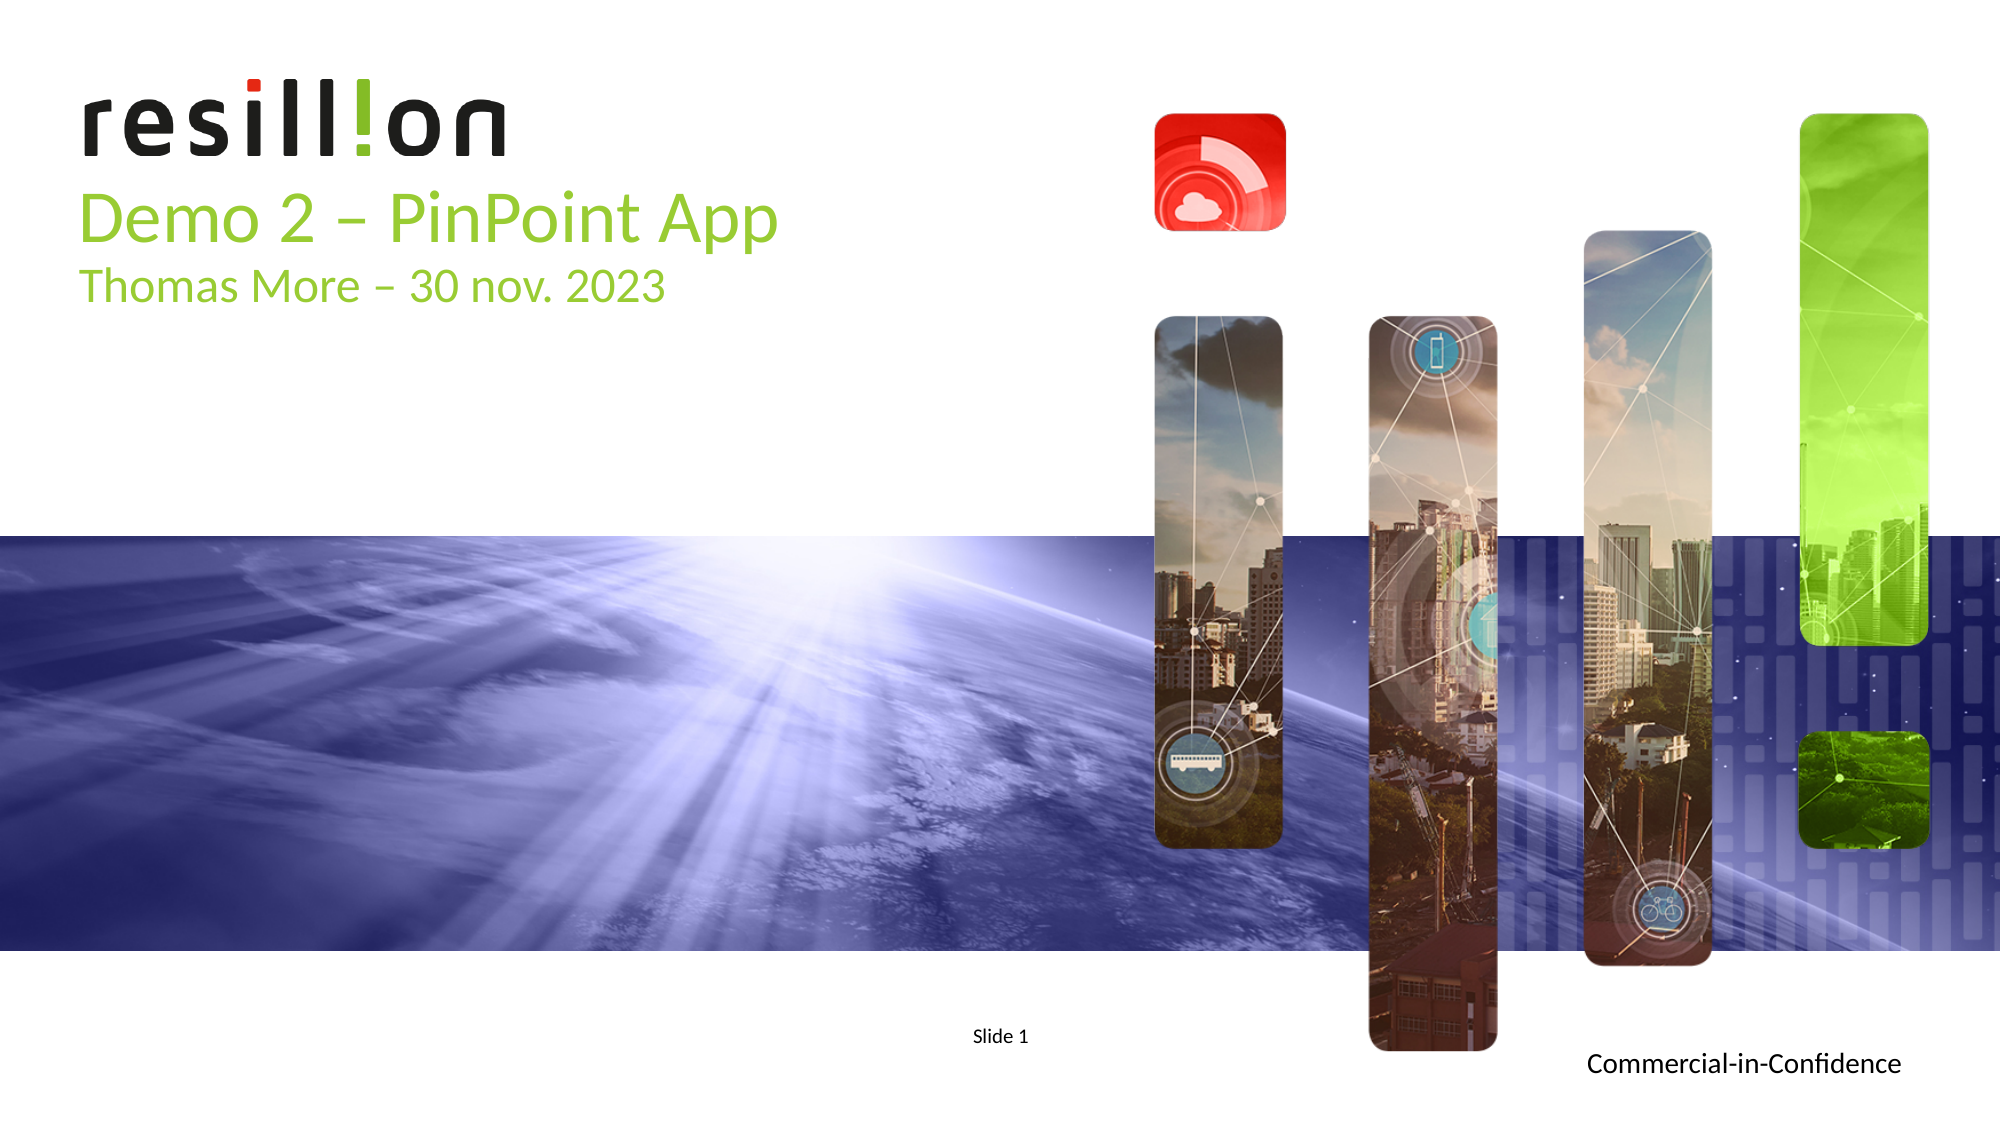

Demo 2 – PinPoint App
Thomas More – 30 nov. 2023